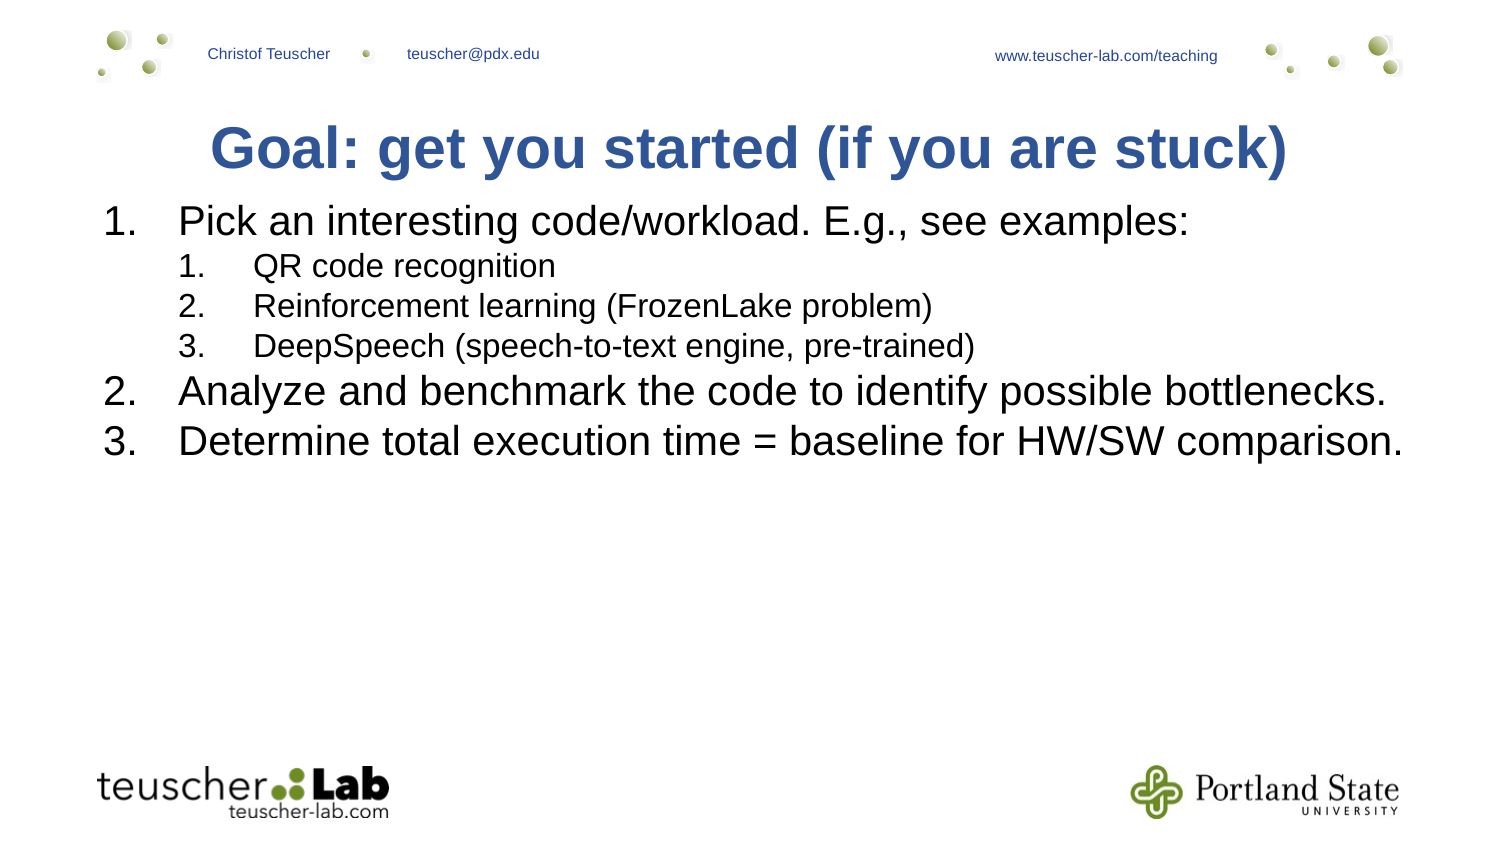

Goal: get you started (if you are stuck)
Pick an interesting code/workload. E.g., see examples:
QR code recognition
Reinforcement learning (FrozenLake problem)
DeepSpeech (speech-to-text engine, pre-trained)
Analyze and benchmark the code to identify possible bottlenecks.
Determine total execution time = baseline for HW/SW comparison.